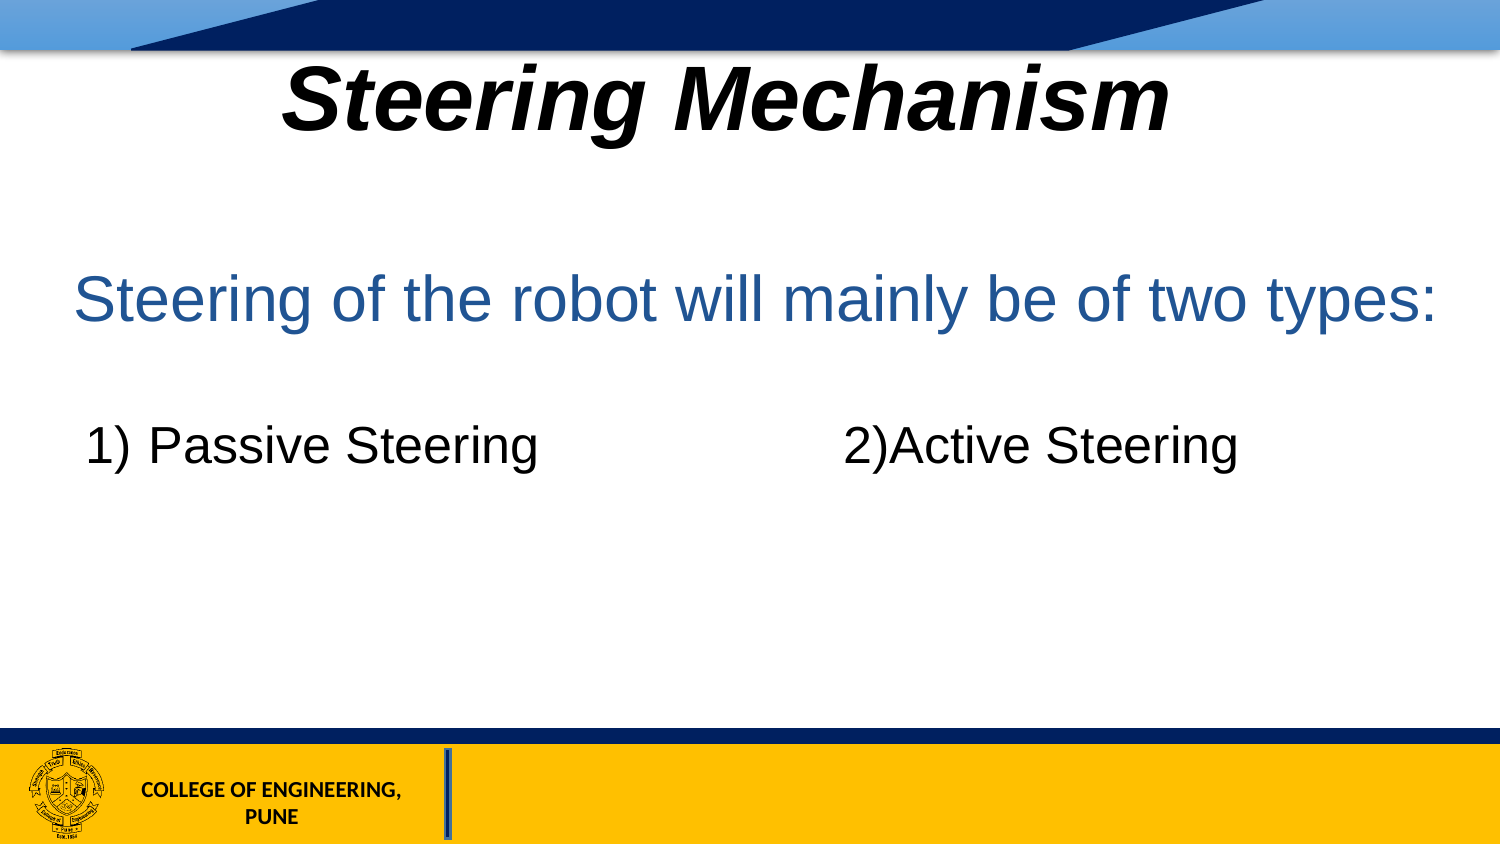

Steering Mechanism
Steering of the robot will mainly be of two types:

Passive Steering                     2)Active Steering